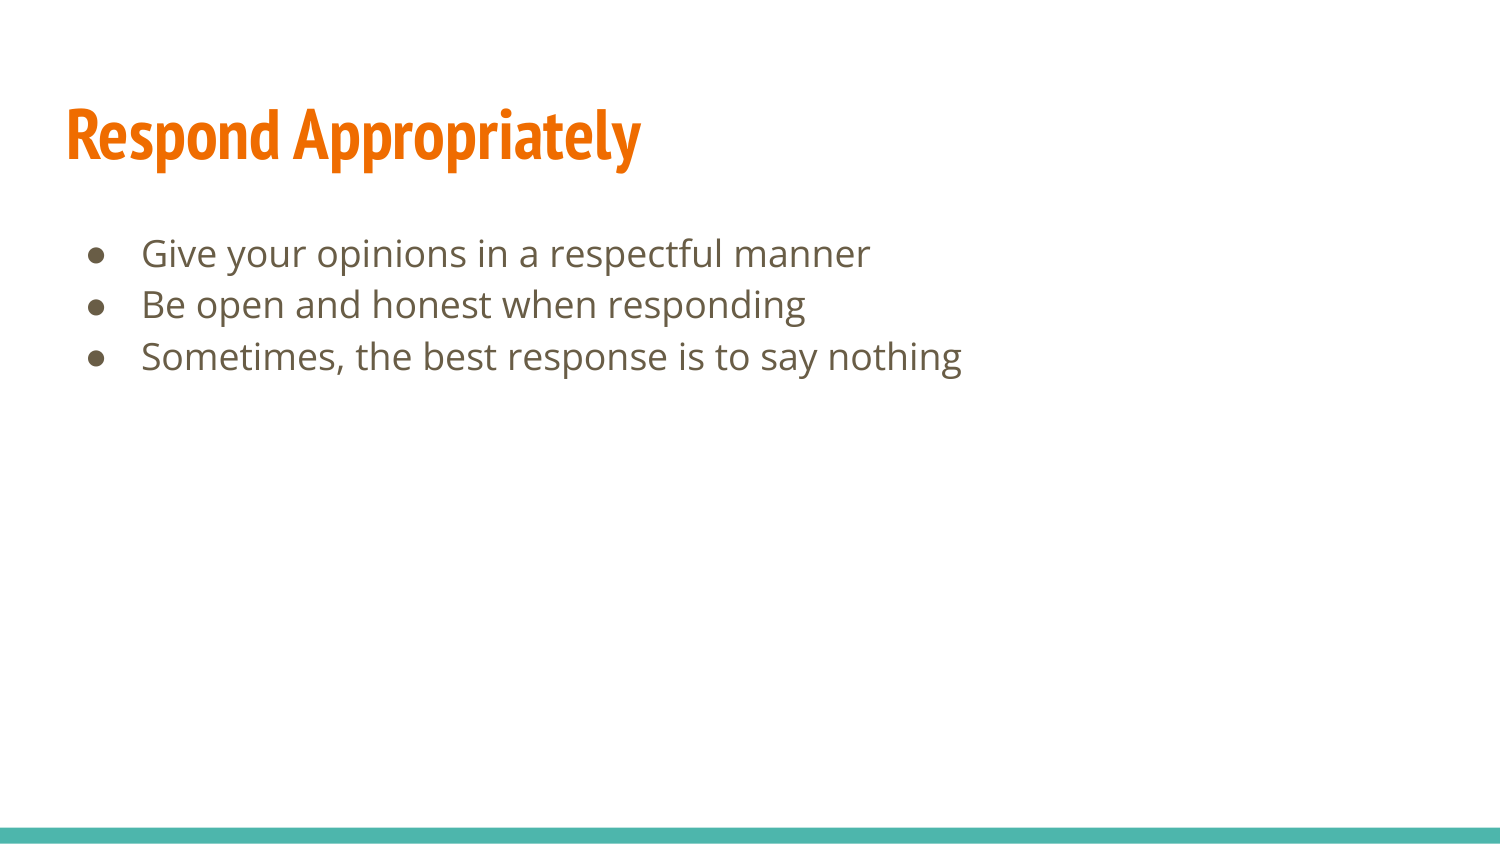

# Respond Appropriately
Give your opinions in a respectful manner
Be open and honest when responding
Sometimes, the best response is to say nothing